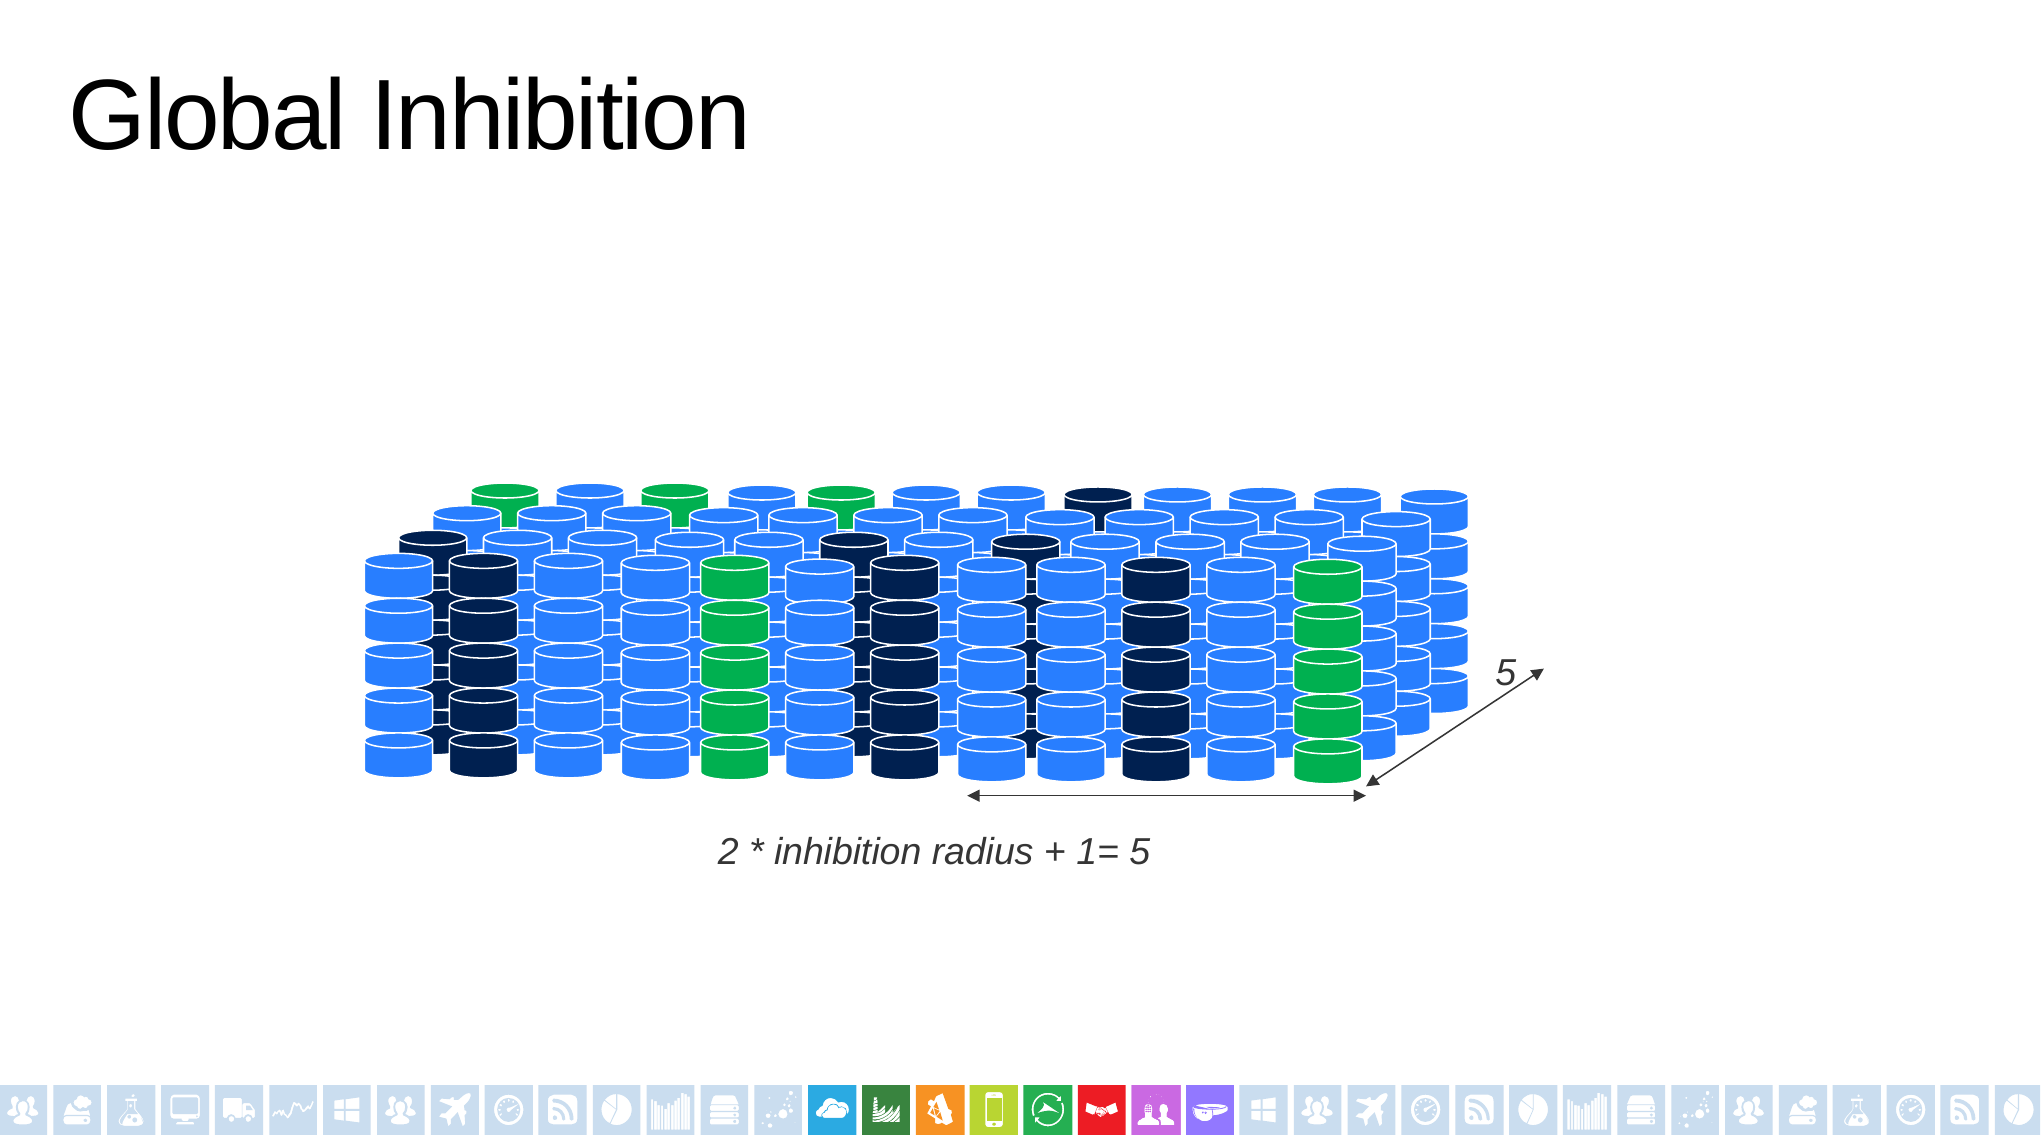

# Global Inhibition

5
2 * inhibition radius + 1= 5